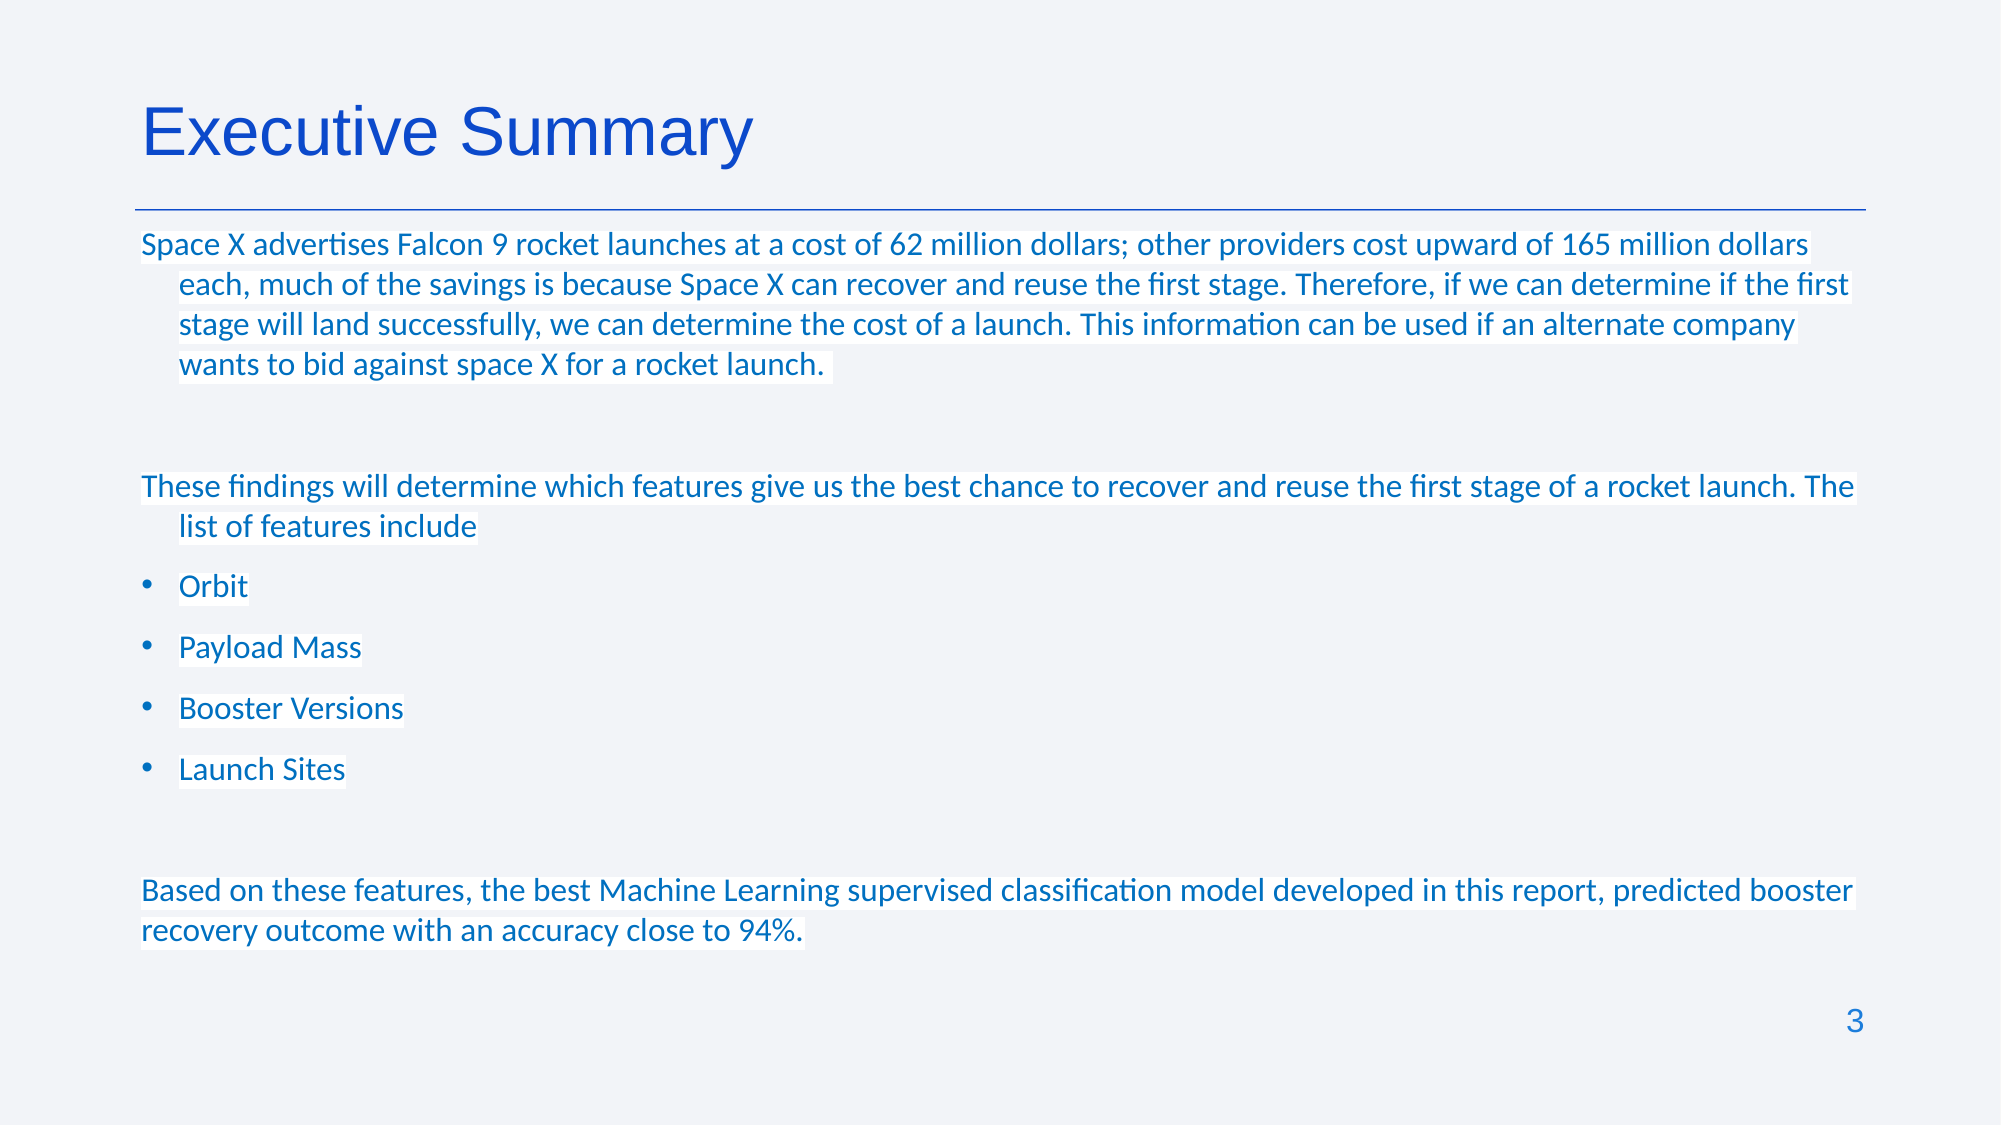

Executive Summary
Space X advertises Falcon 9 rocket launches at a cost of 62 million dollars; other providers cost upward of 165 million dollars each, much of the savings is because Space X can recover and reuse the first stage. Therefore, if we can determine if the first stage will land successfully, we can determine the cost of a launch. This information can be used if an alternate company wants to bid against space X for a rocket launch.

These findings will determine which features give us the best chance to recover and reuse the first stage of a rocket launch. The list of features include
Orbit
Payload Mass
Booster Versions
Launch Sites

Based on these features, the best Machine Learning supervised classification model developed in this report, predicted booster recovery outcome with an accuracy close to 94%.
3